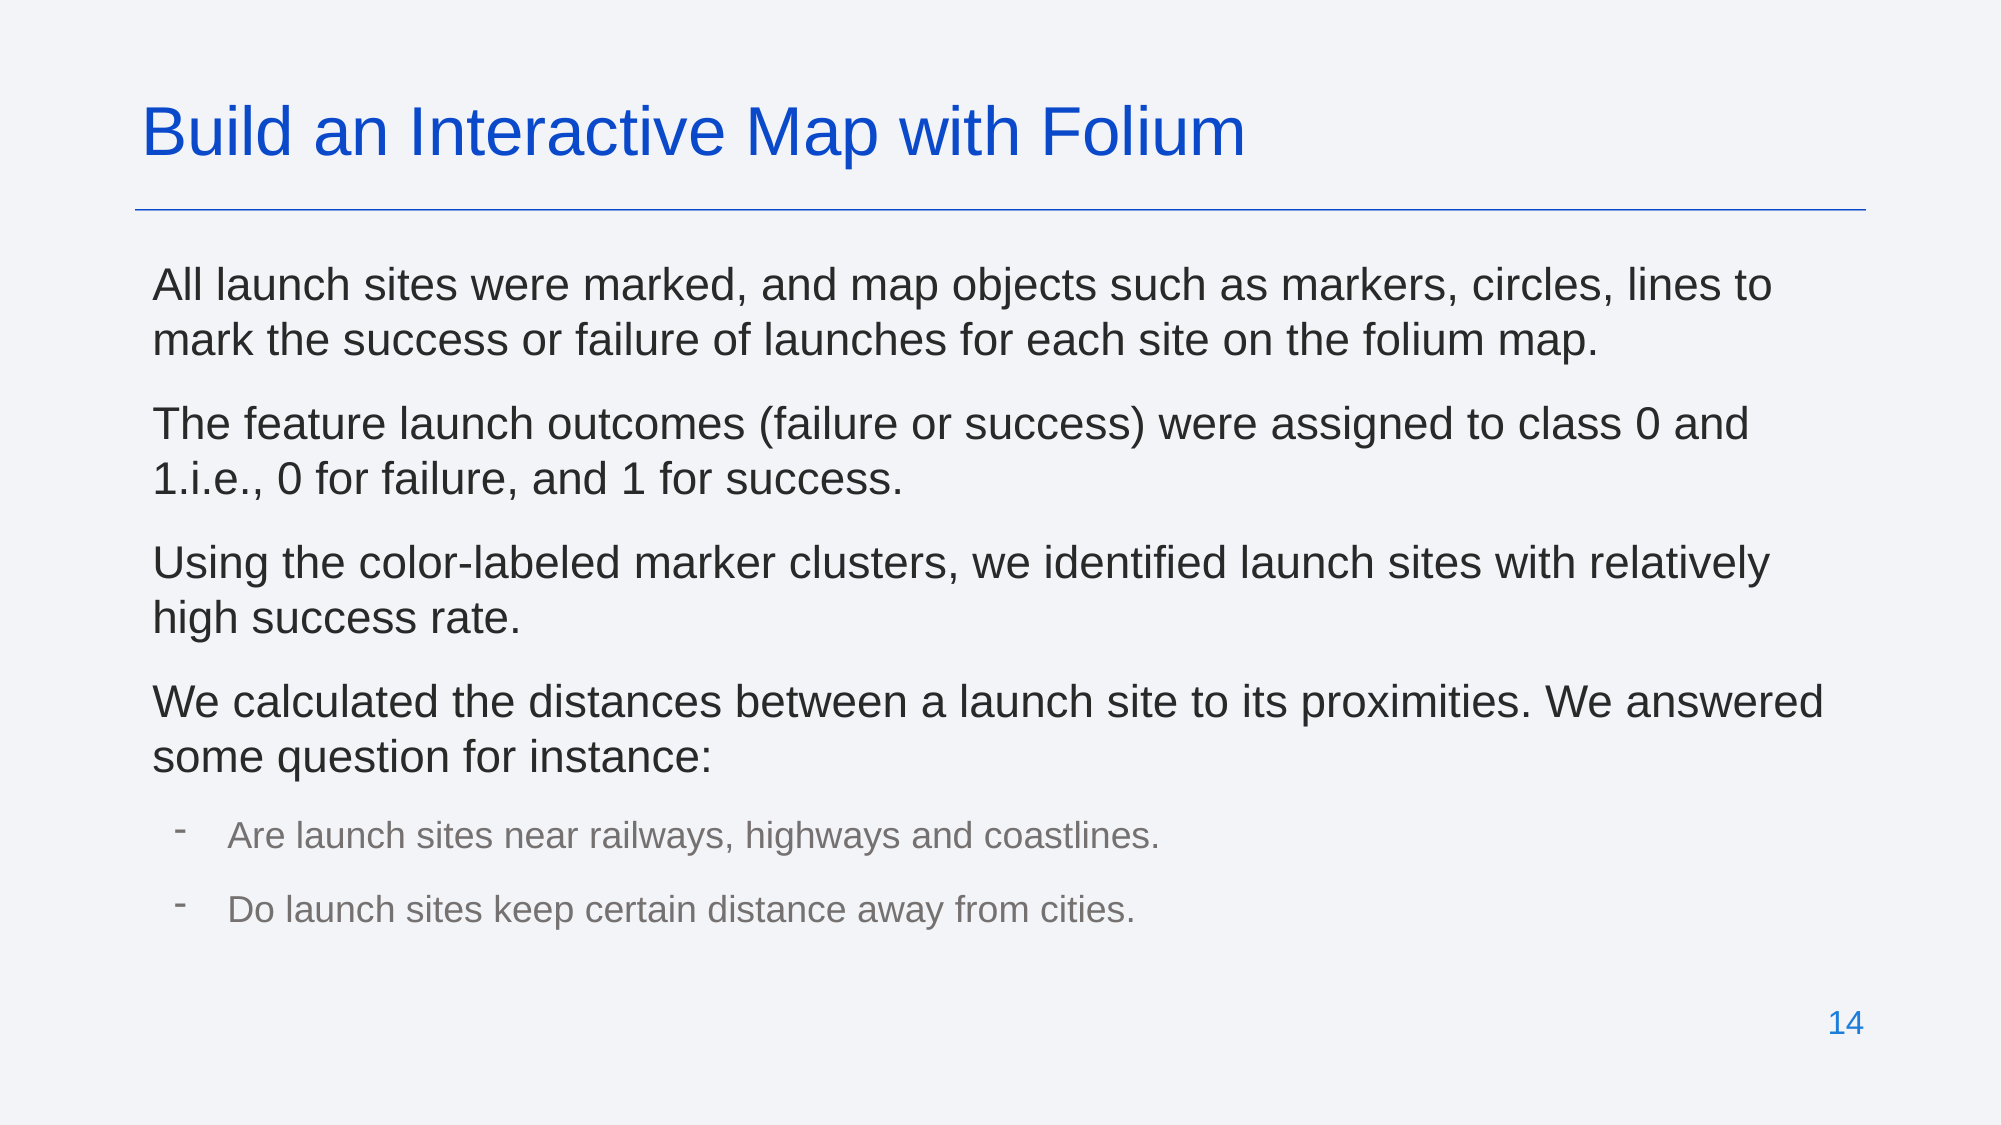

Build an Interactive Map with Folium
All launch sites were marked, and map objects such as markers, circles, lines to mark the success or failure of launches for each site on the folium map.
The feature launch outcomes (failure or success) were assigned to class 0 and 1.i.e., 0 for failure, and 1 for success.
Using the color-labeled marker clusters, we identified launch sites with relatively high success rate.
We calculated the distances between a launch site to its proximities. We answered some question for instance:
Are launch sites near railways, highways and coastlines.
Do launch sites keep certain distance away from cities.

14